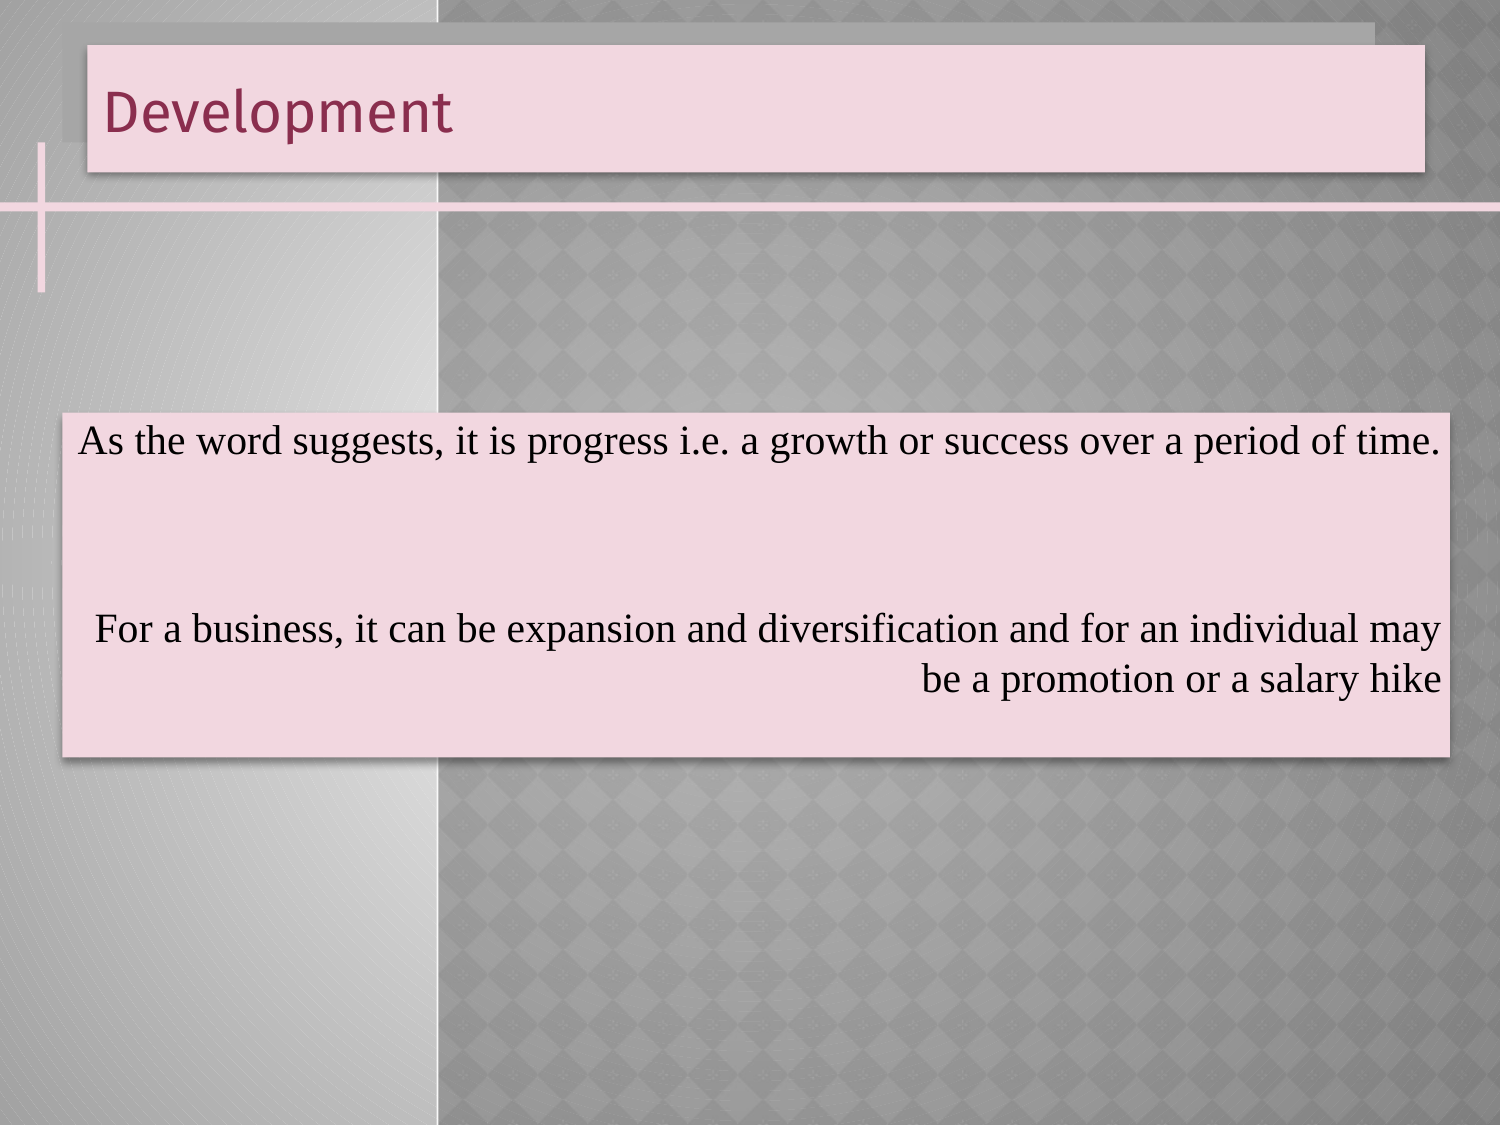

Development

As the word suggests, it is progress i.e. a growth or success over a period of time.

For a business, it can be expansion and diversification and for an individual may be a promotion or a salary hike